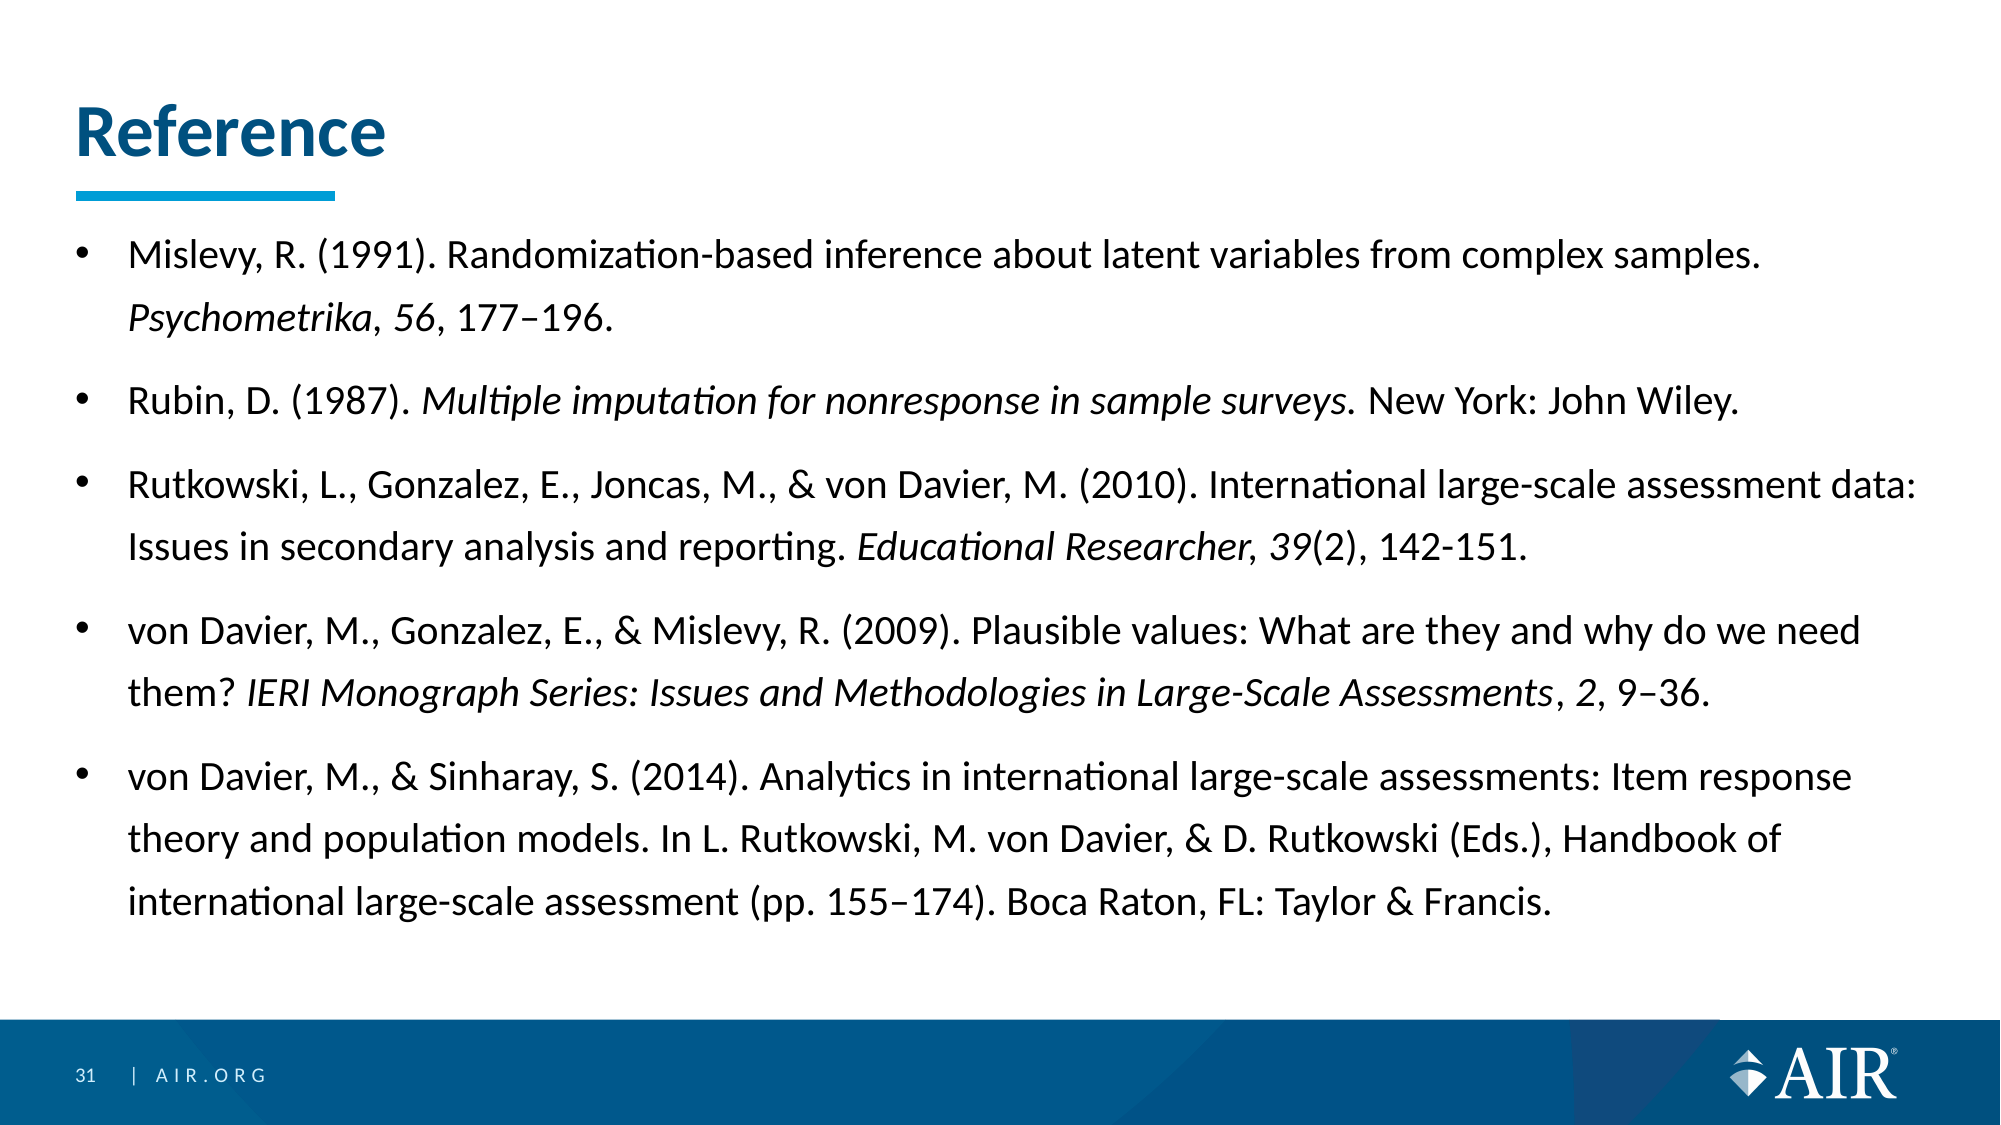

# Reference
Mislevy, R. (1991). Randomization-based inference about latent variables from complex samples. Psychometrika, 56, 177–196.
Rubin, D. (1987). Multiple imputation for nonresponse in sample surveys. New York: John Wiley.
Rutkowski, L., Gonzalez, E., Joncas, M., & von Davier, M. (2010). International large-scale assessment data: Issues in secondary analysis and reporting. Educational Researcher, 39(2), 142-151.
von Davier, M., Gonzalez, E., & Mislevy, R. (2009). Plausible values: What are they and why do we need them? IERI Monograph Series: Issues and Methodologies in Large-Scale Assessments, 2, 9–36.
von Davier, M., & Sinharay, S. (2014). Analytics in international large-scale assessments: Item response theory and population models. In L. Rutkowski, M. von Davier, & D. Rutkowski (Eds.), Handbook of international large-scale assessment (pp. 155–174). Boca Raton, FL: Taylor & Francis.
31